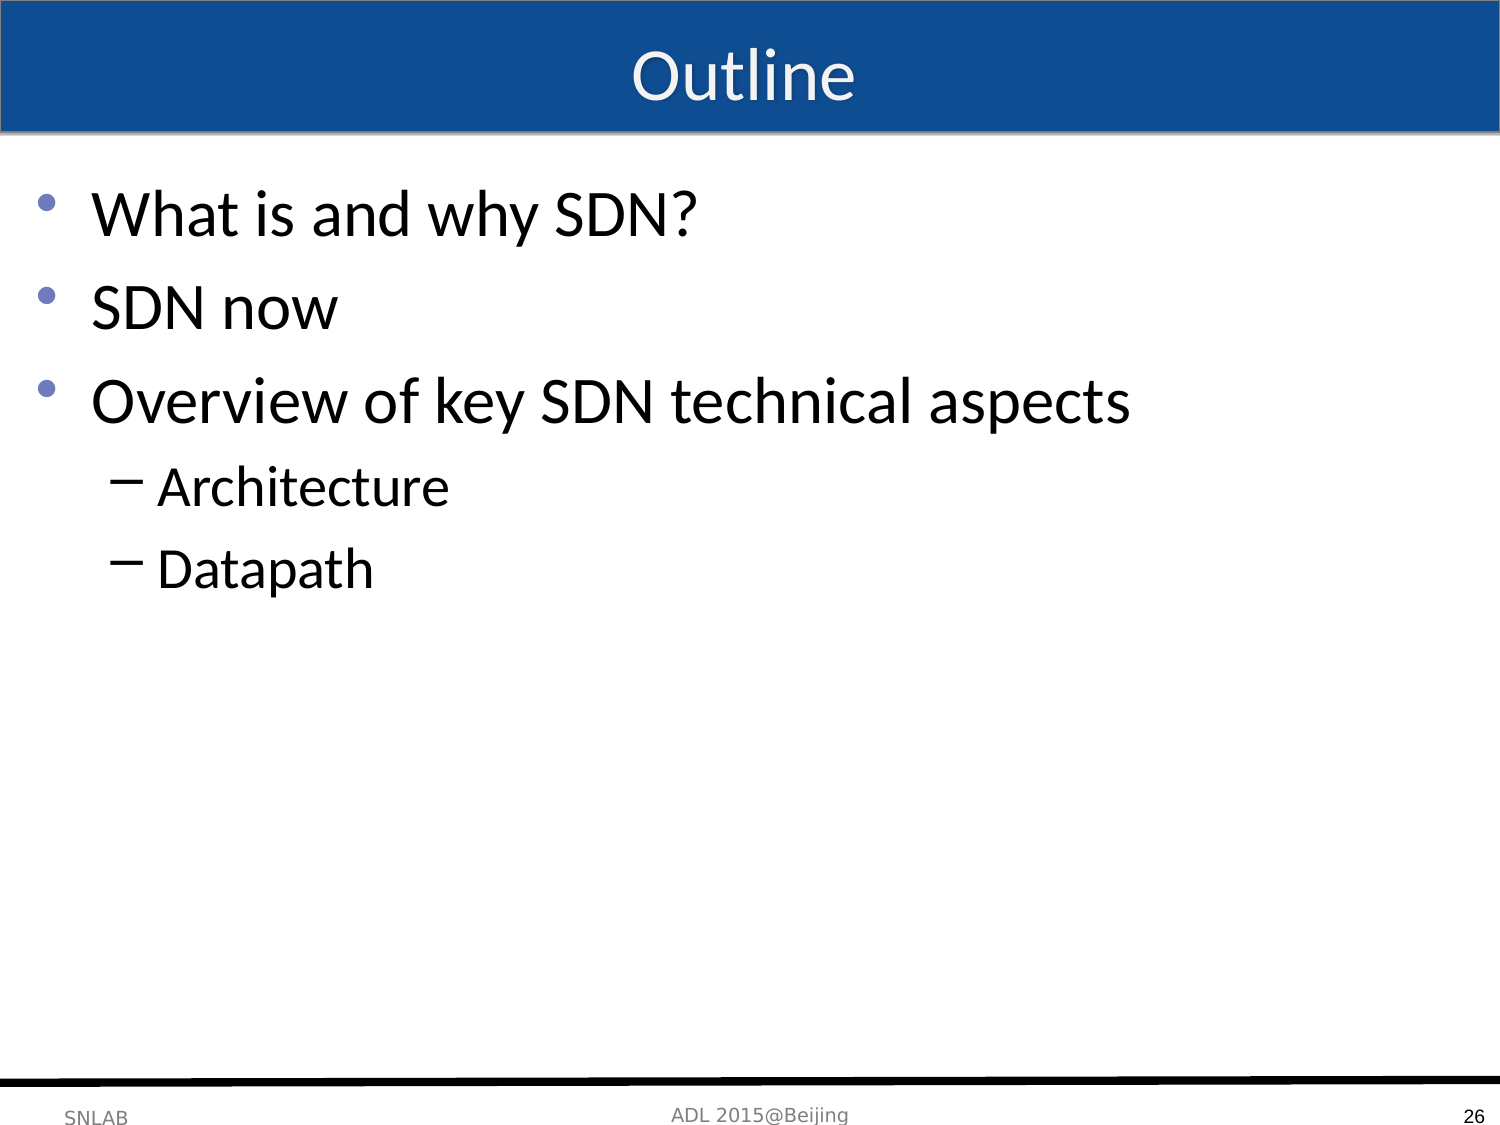

# Outline
What is and why SDN?
SDN now
Overview of key SDN technical aspects
Architecture
Datapath
26